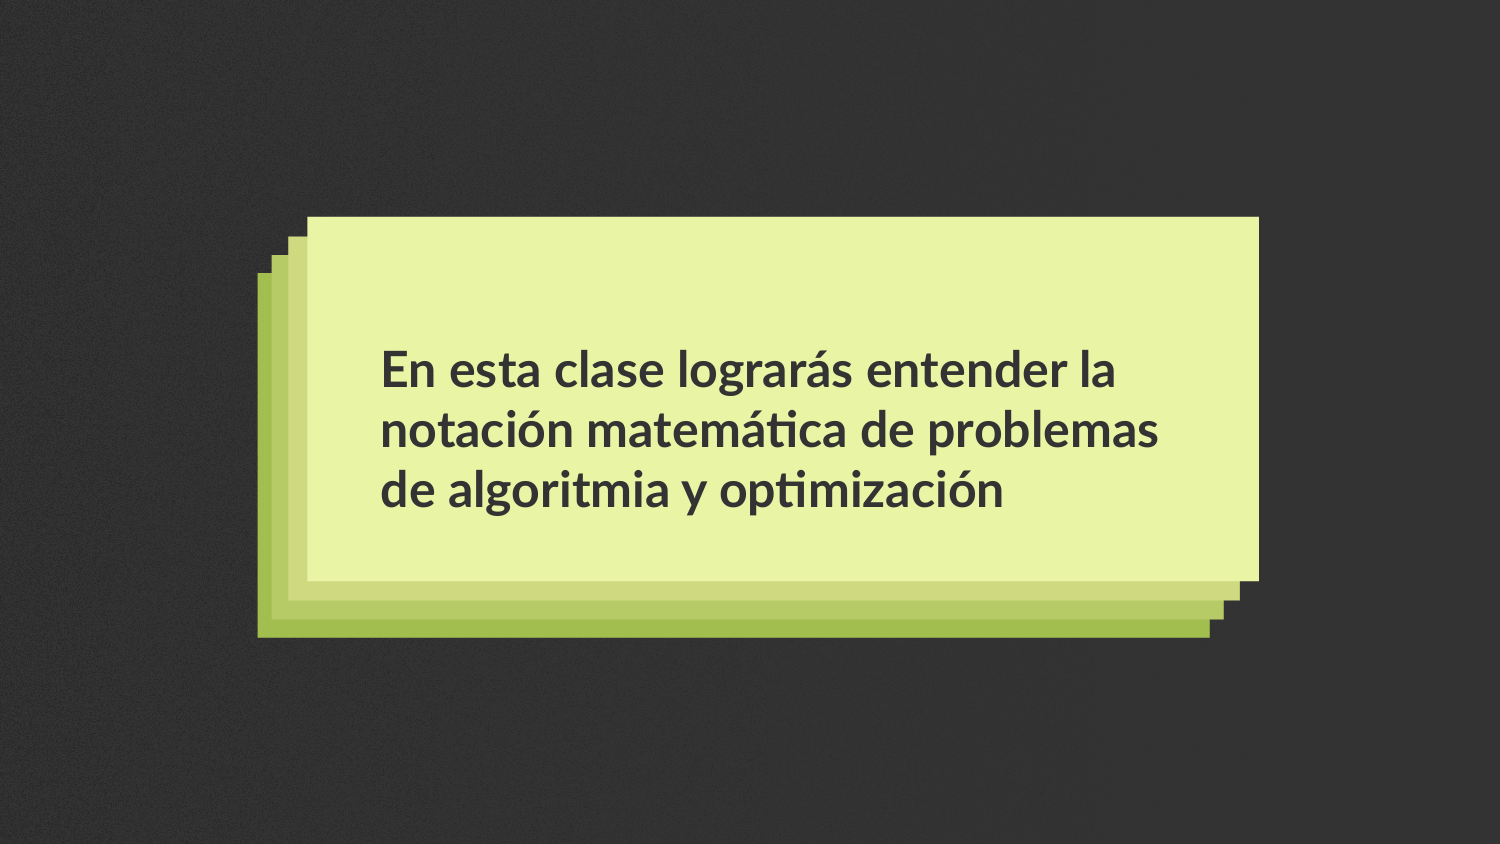

En esta clase lograrás entender la notación matemática de problemas de algoritmia y optimización